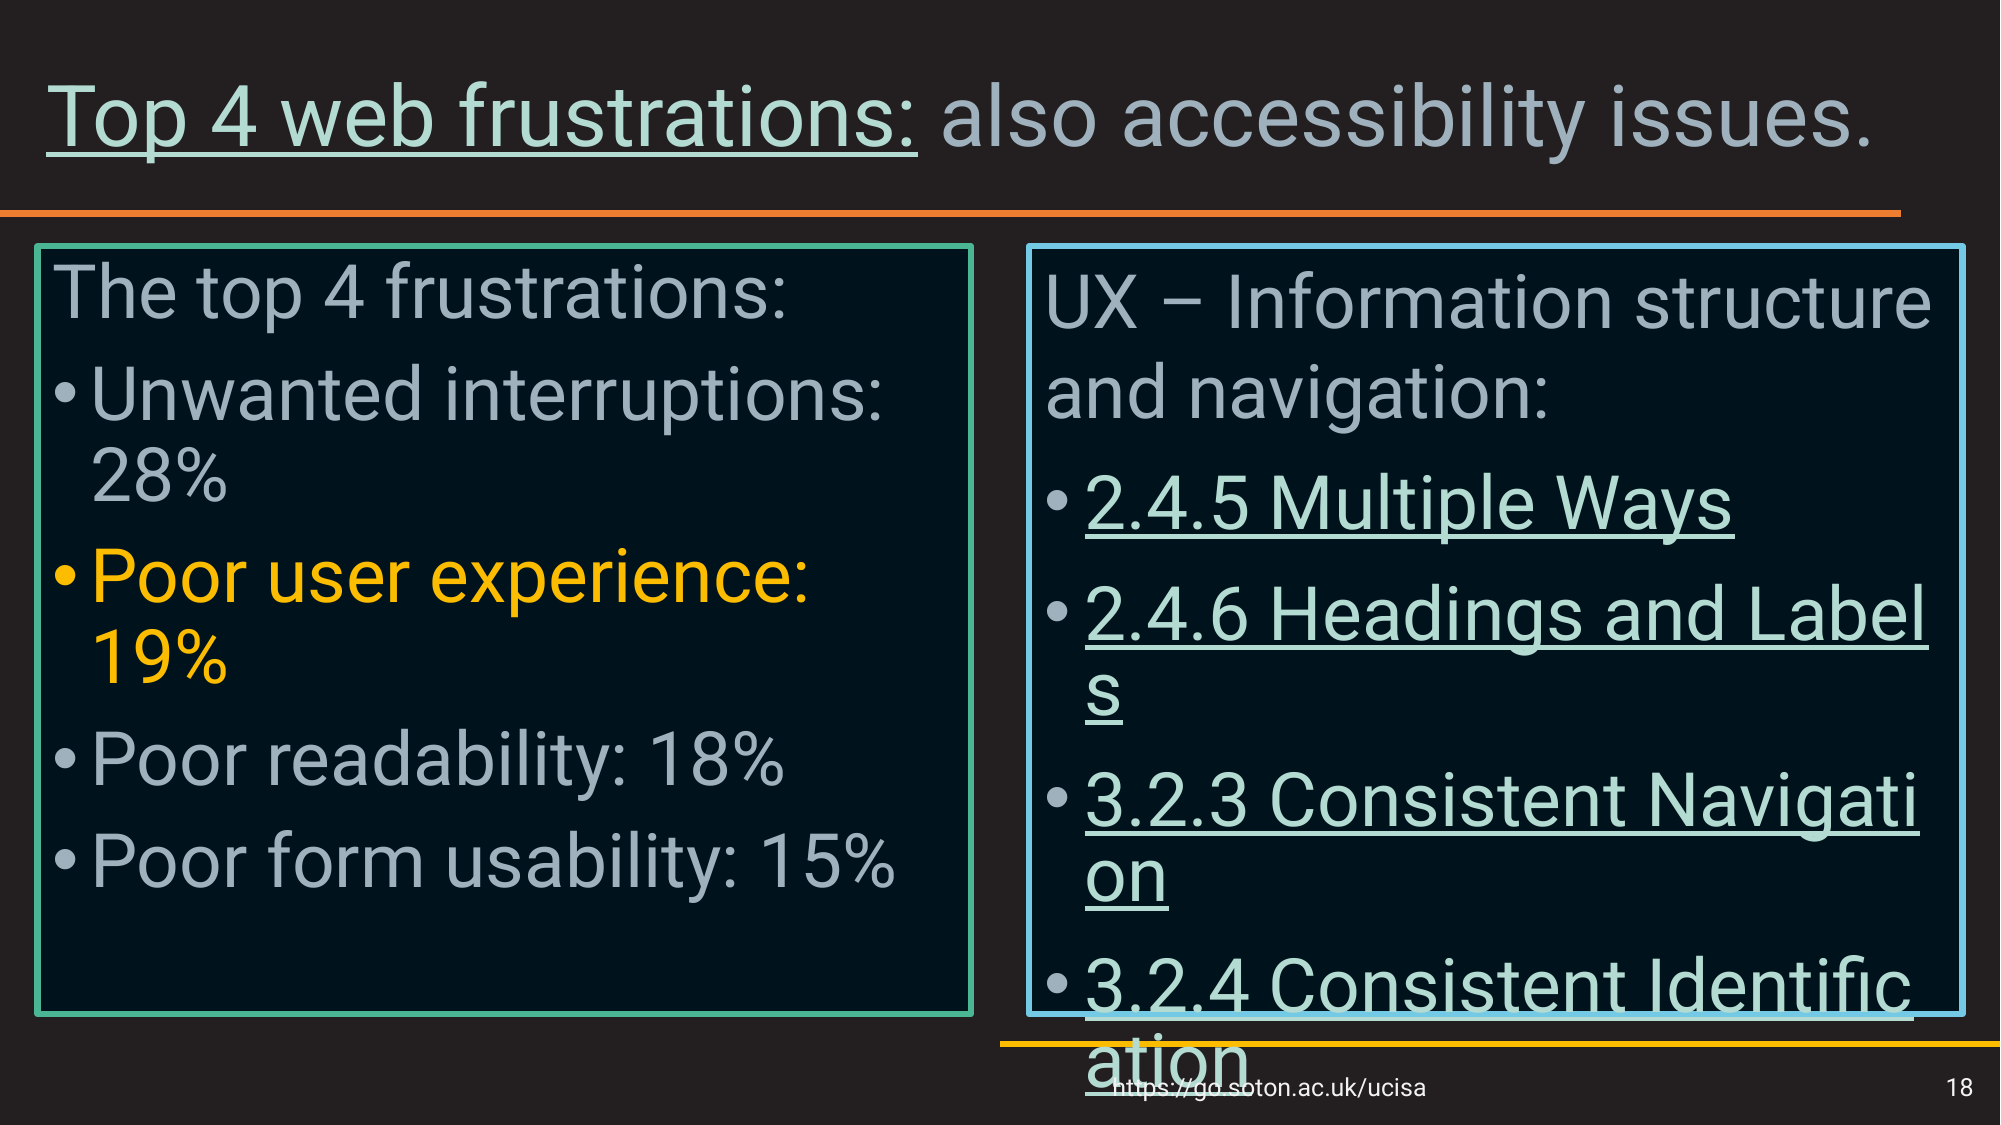

# Top 4 web frustrations: also accessibility issues. 2
The top 4 frustrations:
Unwanted interruptions: 28%
Poor user experience: 19%
Poor readability: 18%
Poor form usability: 15%
UX – Information structure and navigation:
2.4.5 Multiple Ways
2.4.6 Headings and Labels
3.2.3 Consistent Navigation
3.2.4 Consistent Identification
18
https://go.soton.ac.uk/ucisa